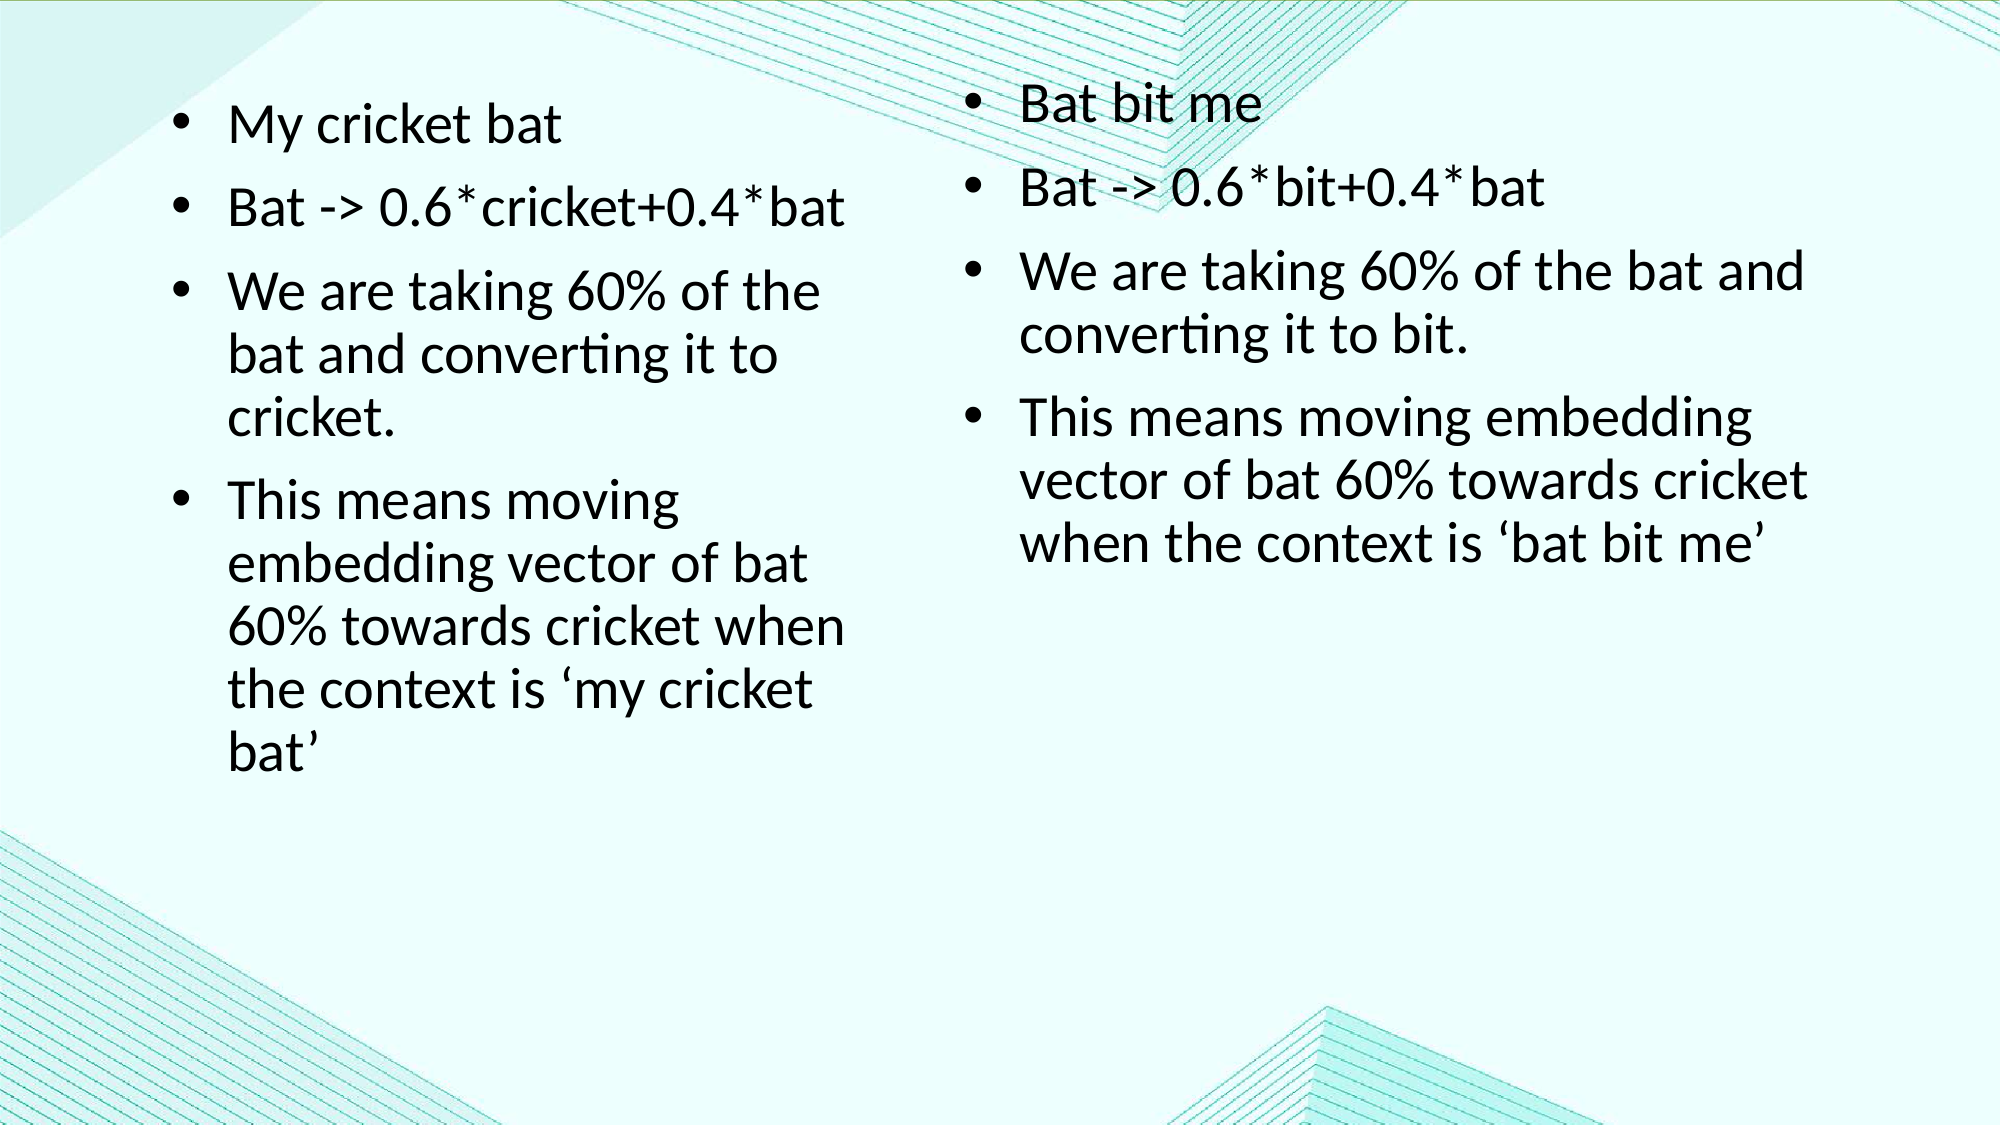

Bat bit me
Bat -> 0.6*bit+0.4*bat
We are taking 60% of the bat and converting it to bit.
This means moving embedding vector of bat 60% towards cricket when the context is ‘bat bit me’

My cricket bat
Bat -> 0.6*cricket+0.4*bat
We are taking 60% of the bat and converting it to cricket.
This means moving embedding vector of bat 60% towards cricket when the context is ‘my cricket bat’